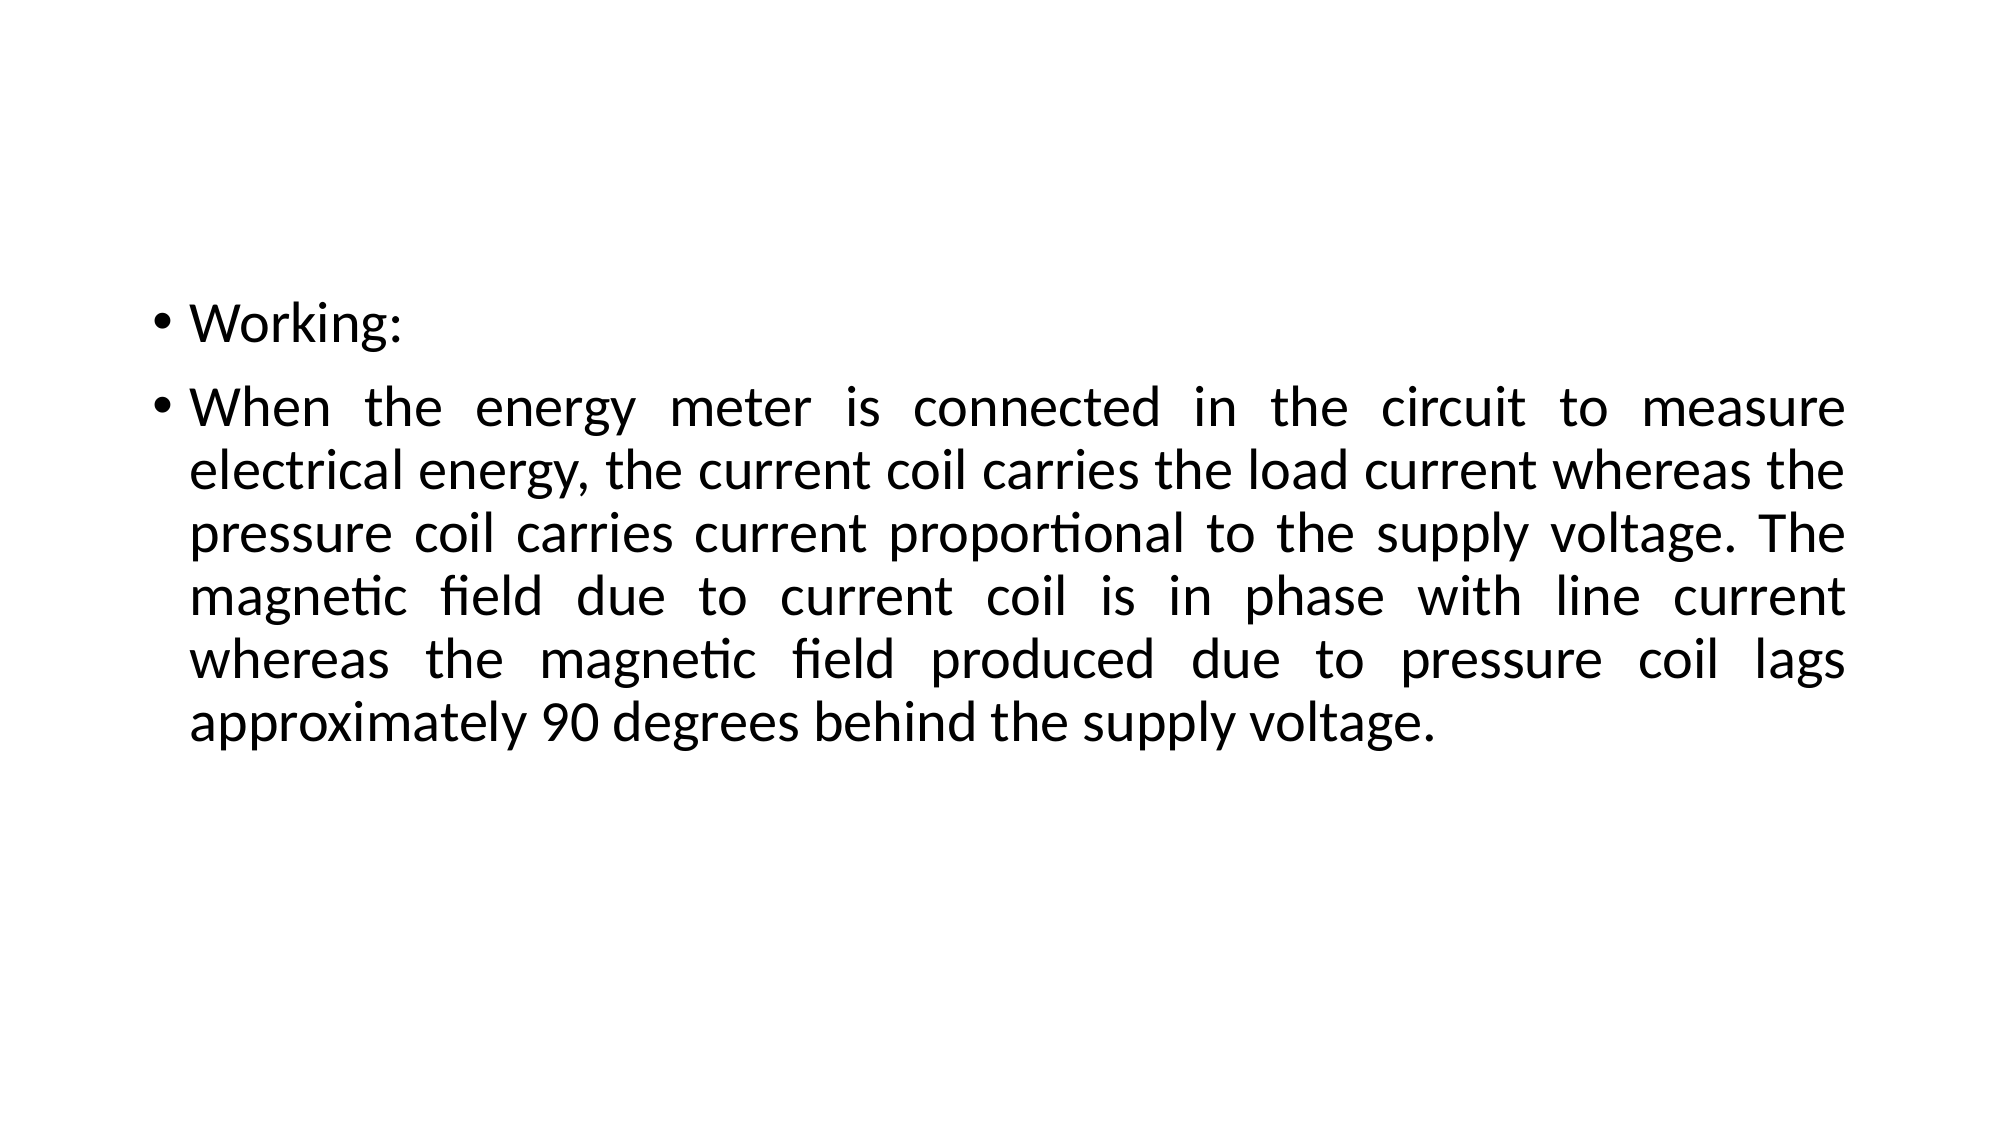

Working:
When the energy meter is connected in the circuit to measure electrical energy, the current coil carries the load current whereas the pressure coil carries current proportional to the supply voltage. The magnetic field due to current coil is in phase with line current whereas the magnetic field produced due to pressure coil lags approximately 90 degrees behind the supply voltage.